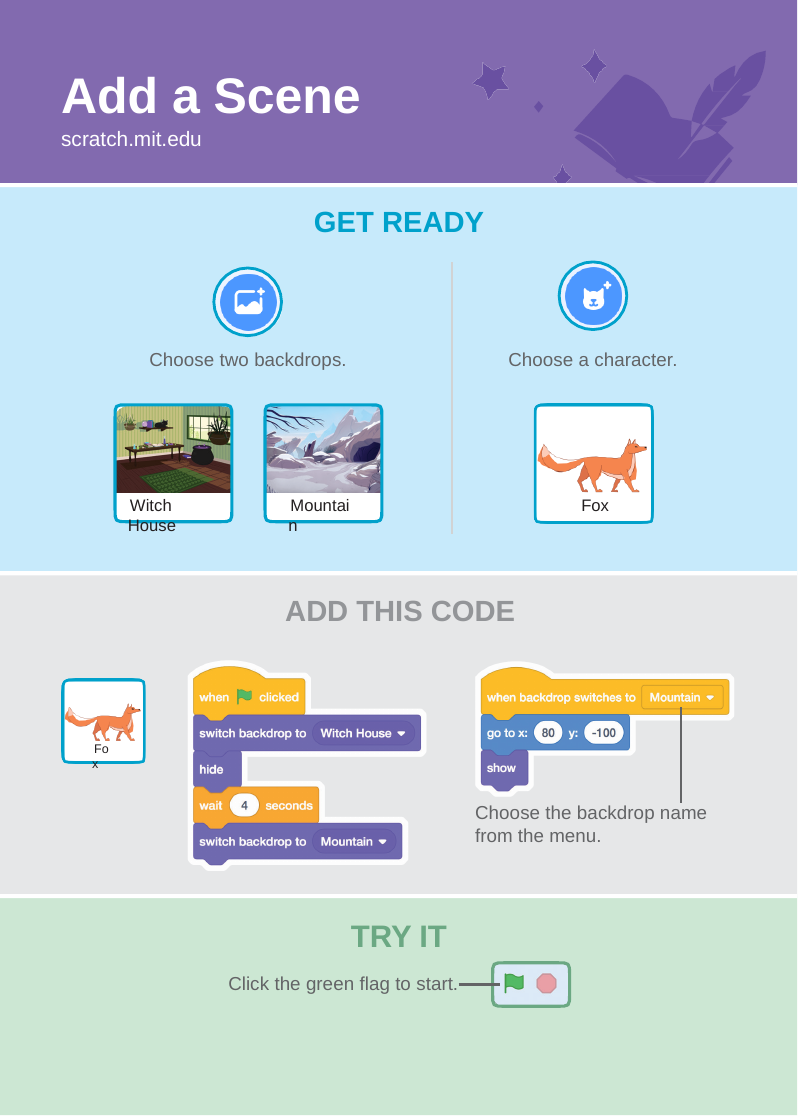

# Add a Scene
scratch.mit.edu

GET READY

Choose two backdrops.
Choose a character.

Witch House
Mountain
Fox

ADD THIS CODE

Fox
Choose the backdrop name from the menu.

TRY IT

Click the green flag to start.